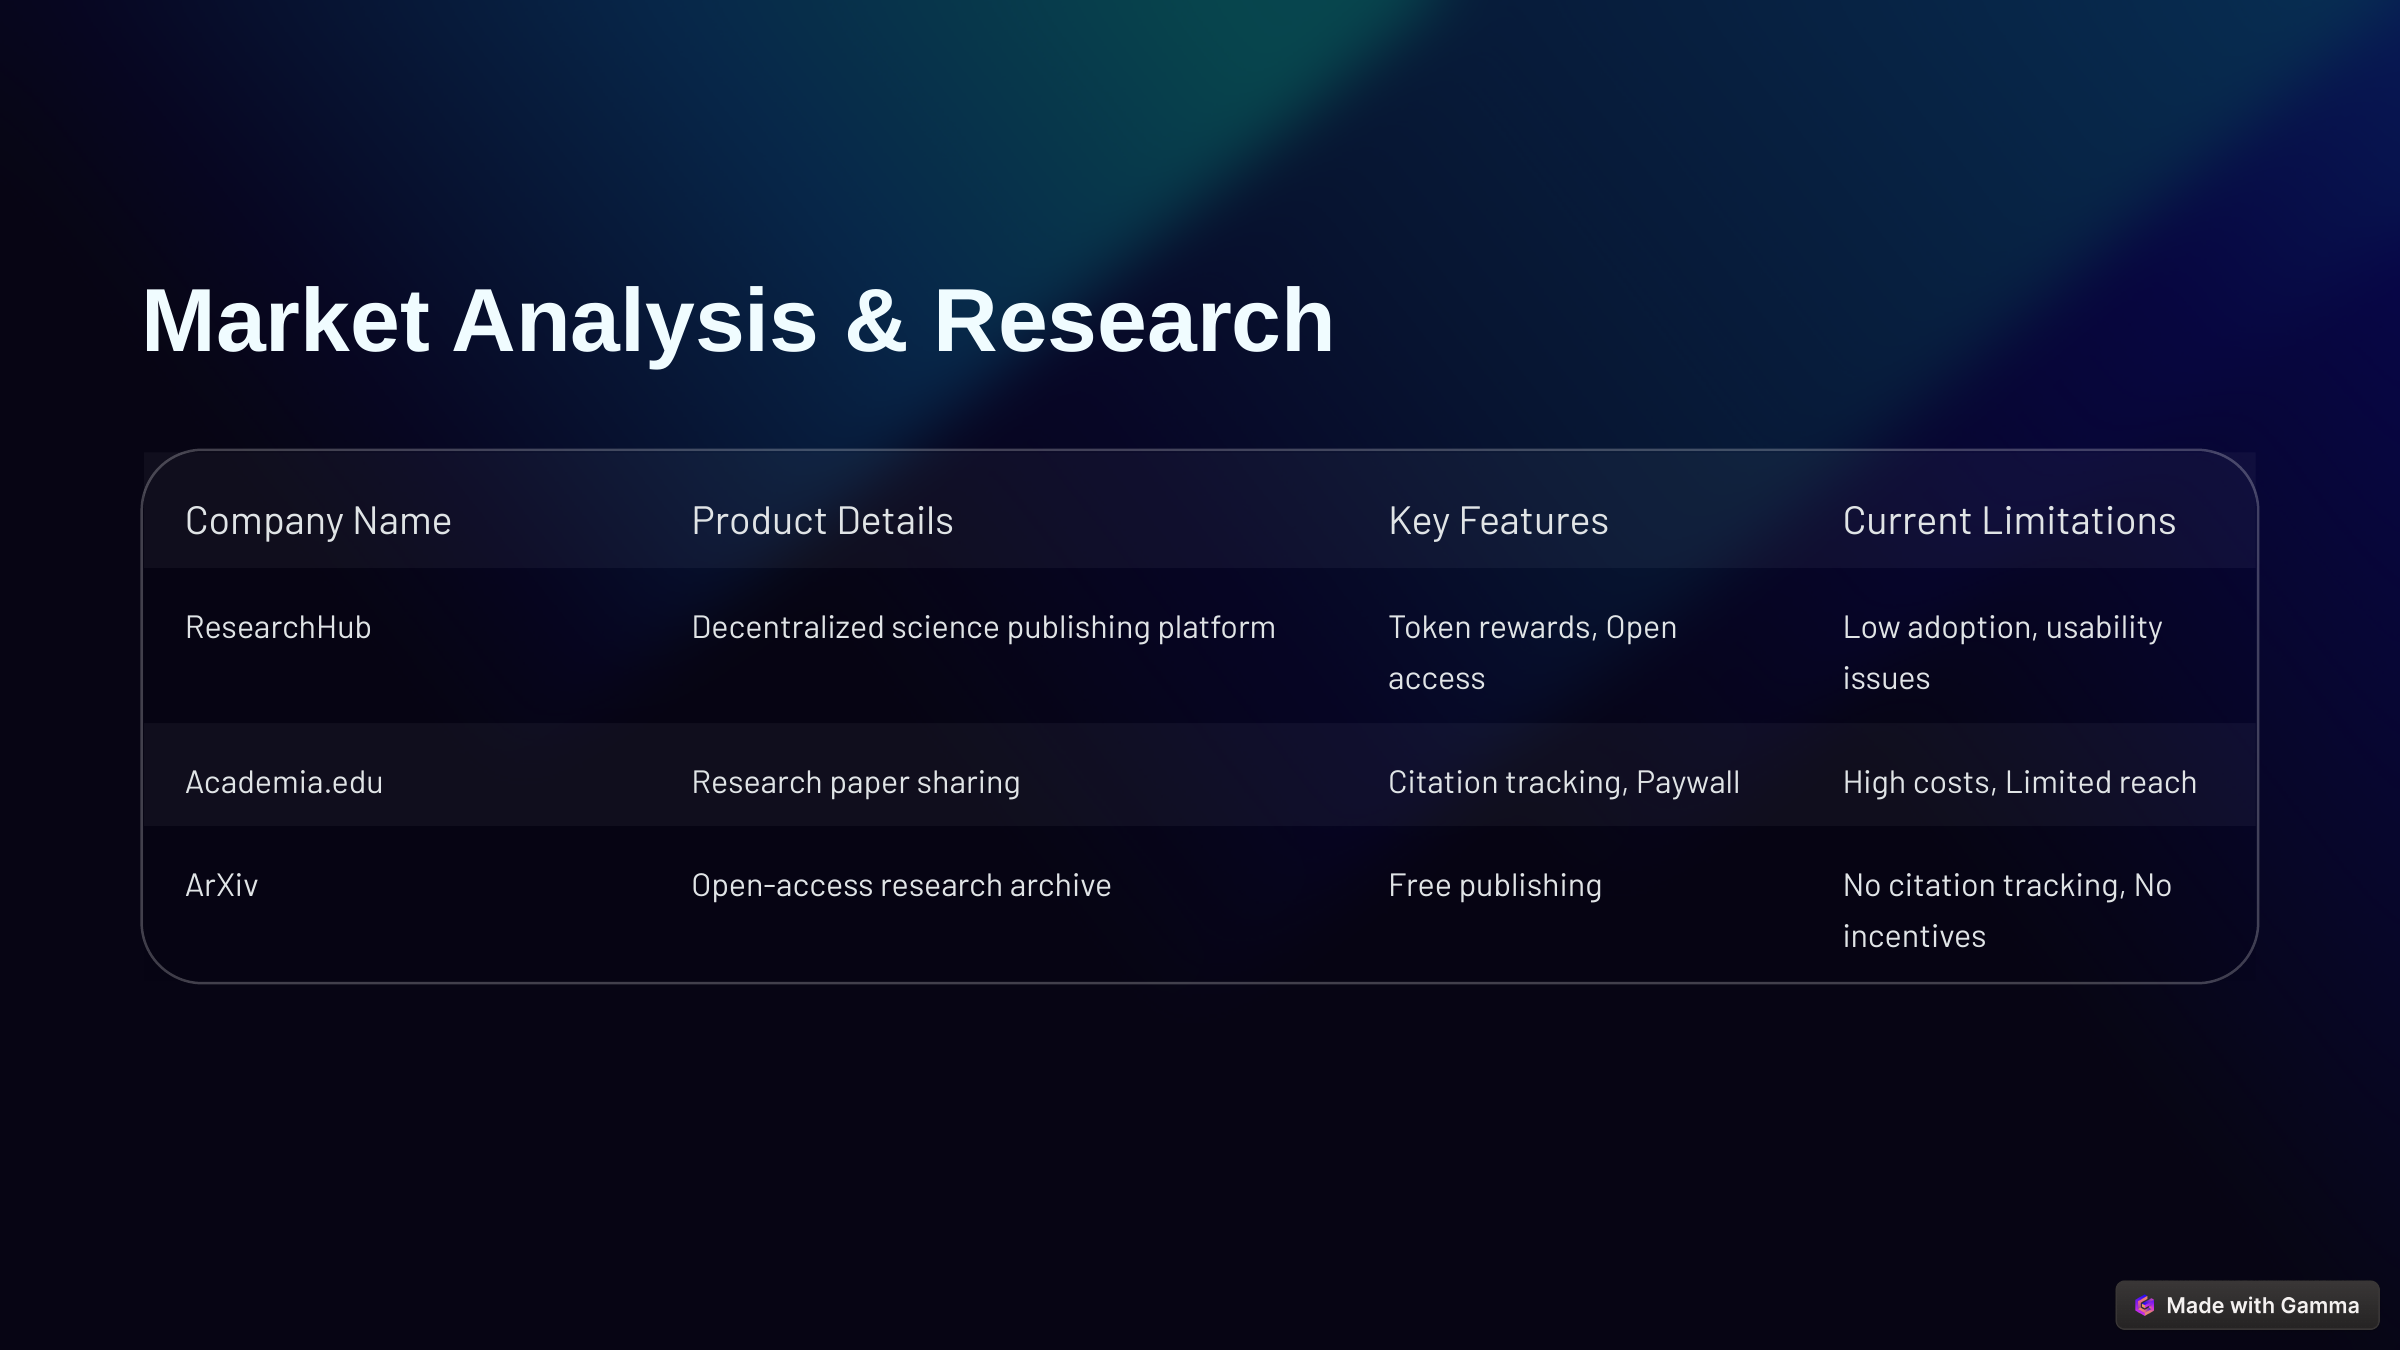

Market Analysis & Research

Company Name
Product Details
Key Features
Current Limitations

ResearchHub
Decentralized science publishing platform
Token rewards, Open access
Low adoption, usability issues

Academia.edu
Research paper sharing
Citation tracking, Paywall
High costs, Limited reach

ArXiv
Open-access research archive
Free publishing
No citation tracking, No incentives